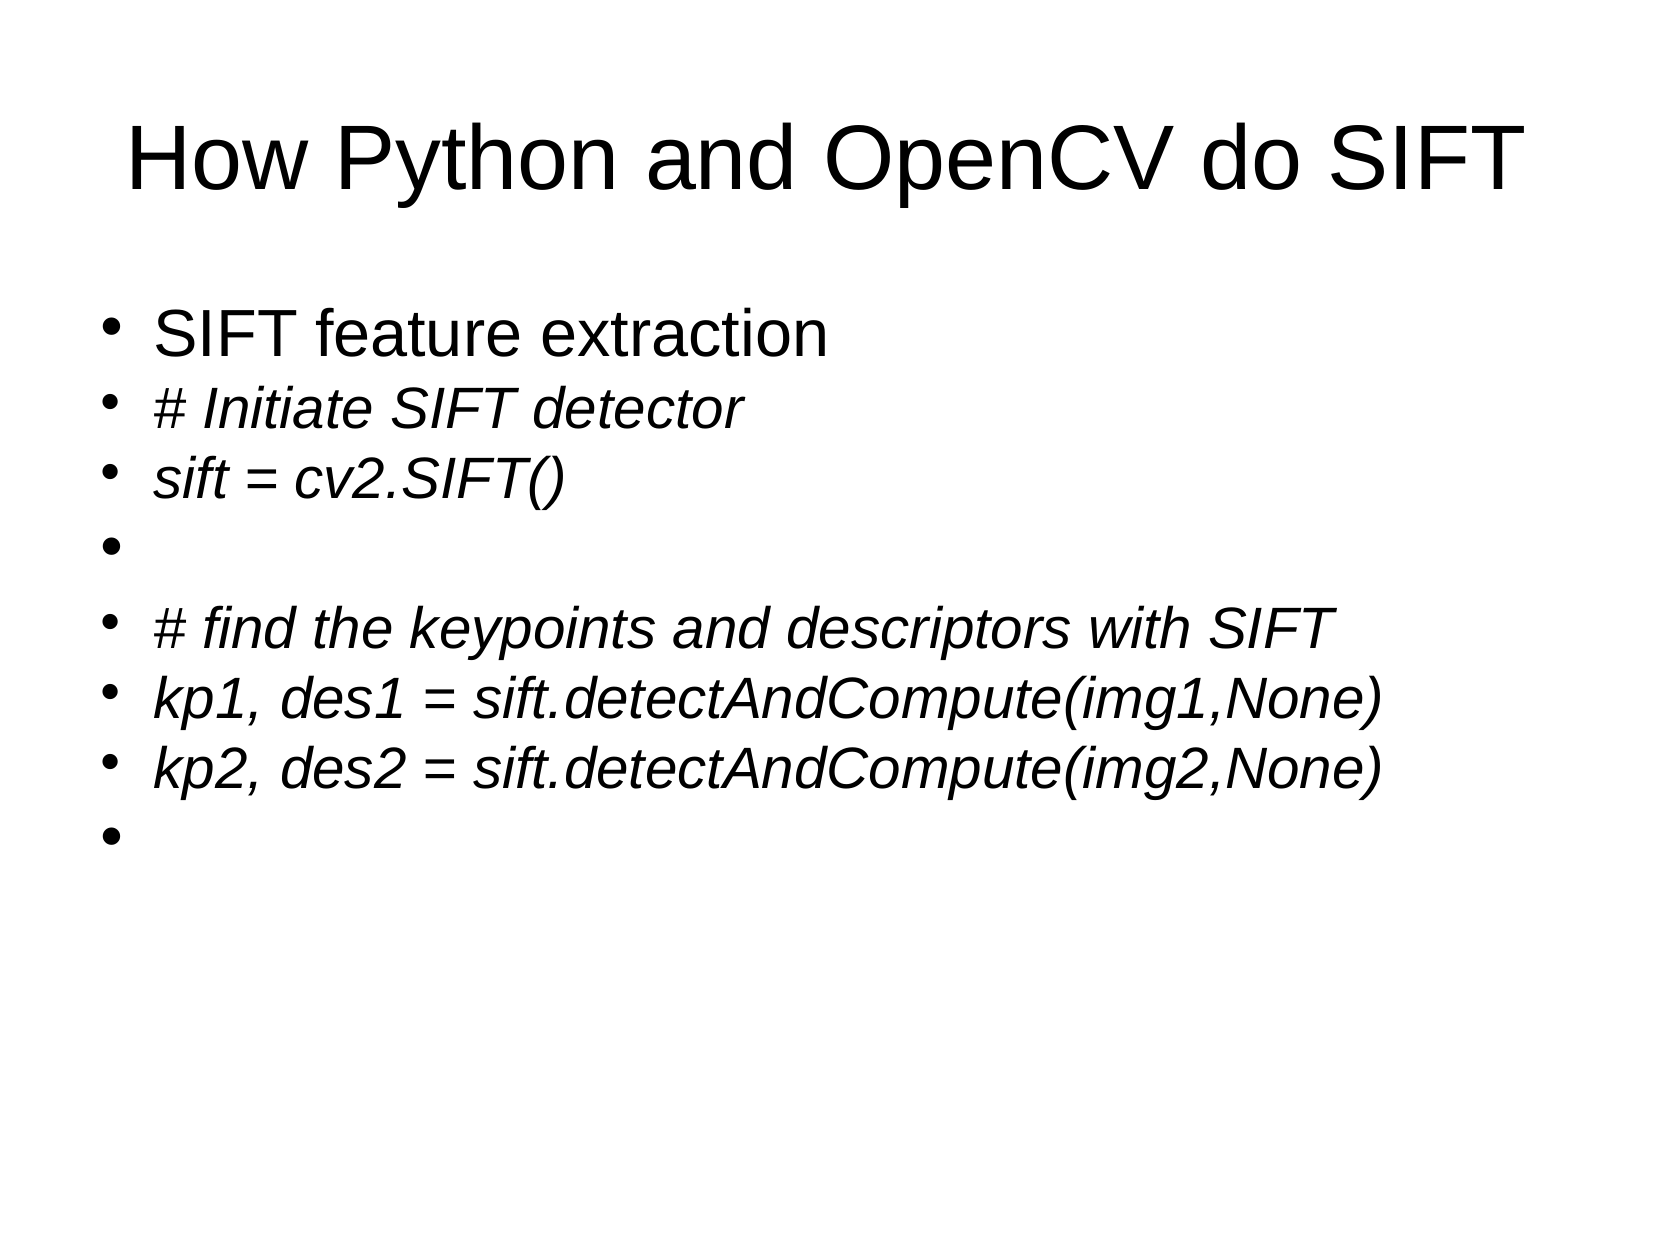

How Python and OpenCV do SIFT
SIFT feature extraction
# Initiate SIFT detector
sift = cv2.SIFT()

# find the keypoints and descriptors with SIFT
kp1, des1 = sift.detectAndCompute(img1,None)
kp2, des2 = sift.detectAndCompute(img2,None)